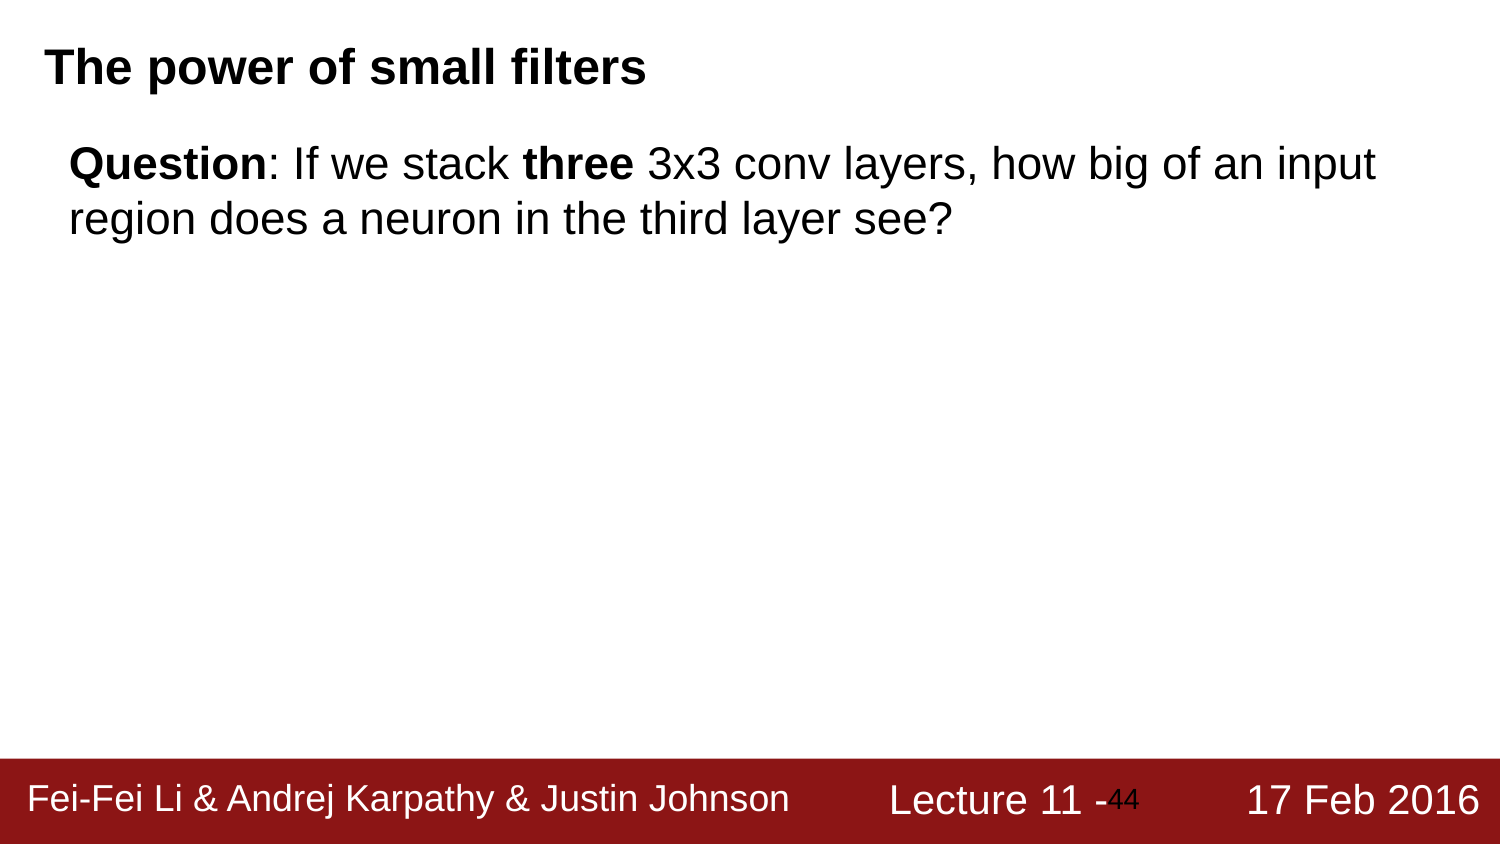

The power of small filters
Question: If we stack three 3x3 conv layers, how big of an input region does a neuron in the third layer see?
44